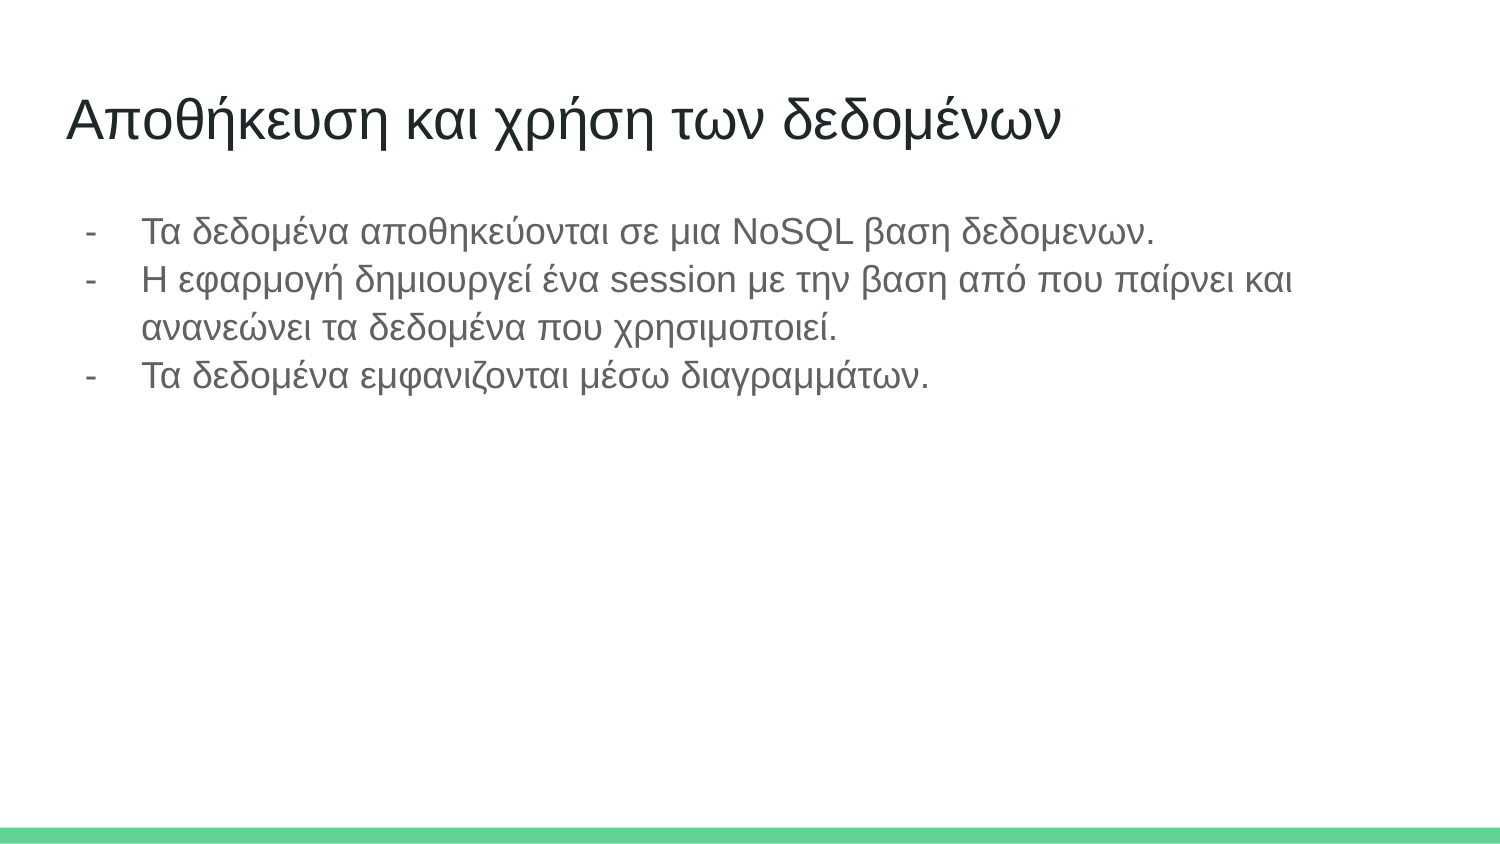

# Αποθήκευση και χρήση των δεδομένων
Τα δεδομένα αποθηκεύονται σε μια NoSQL βαση δεδομενων.
Η εφαρμογή δημιουργεί ένα session με την βαση από που παίρνει και ανανεώνει τα δεδομένα που χρησιμοποιεί.
Τα δεδομένα εμφανιζονται μέσω διαγραμμάτων.